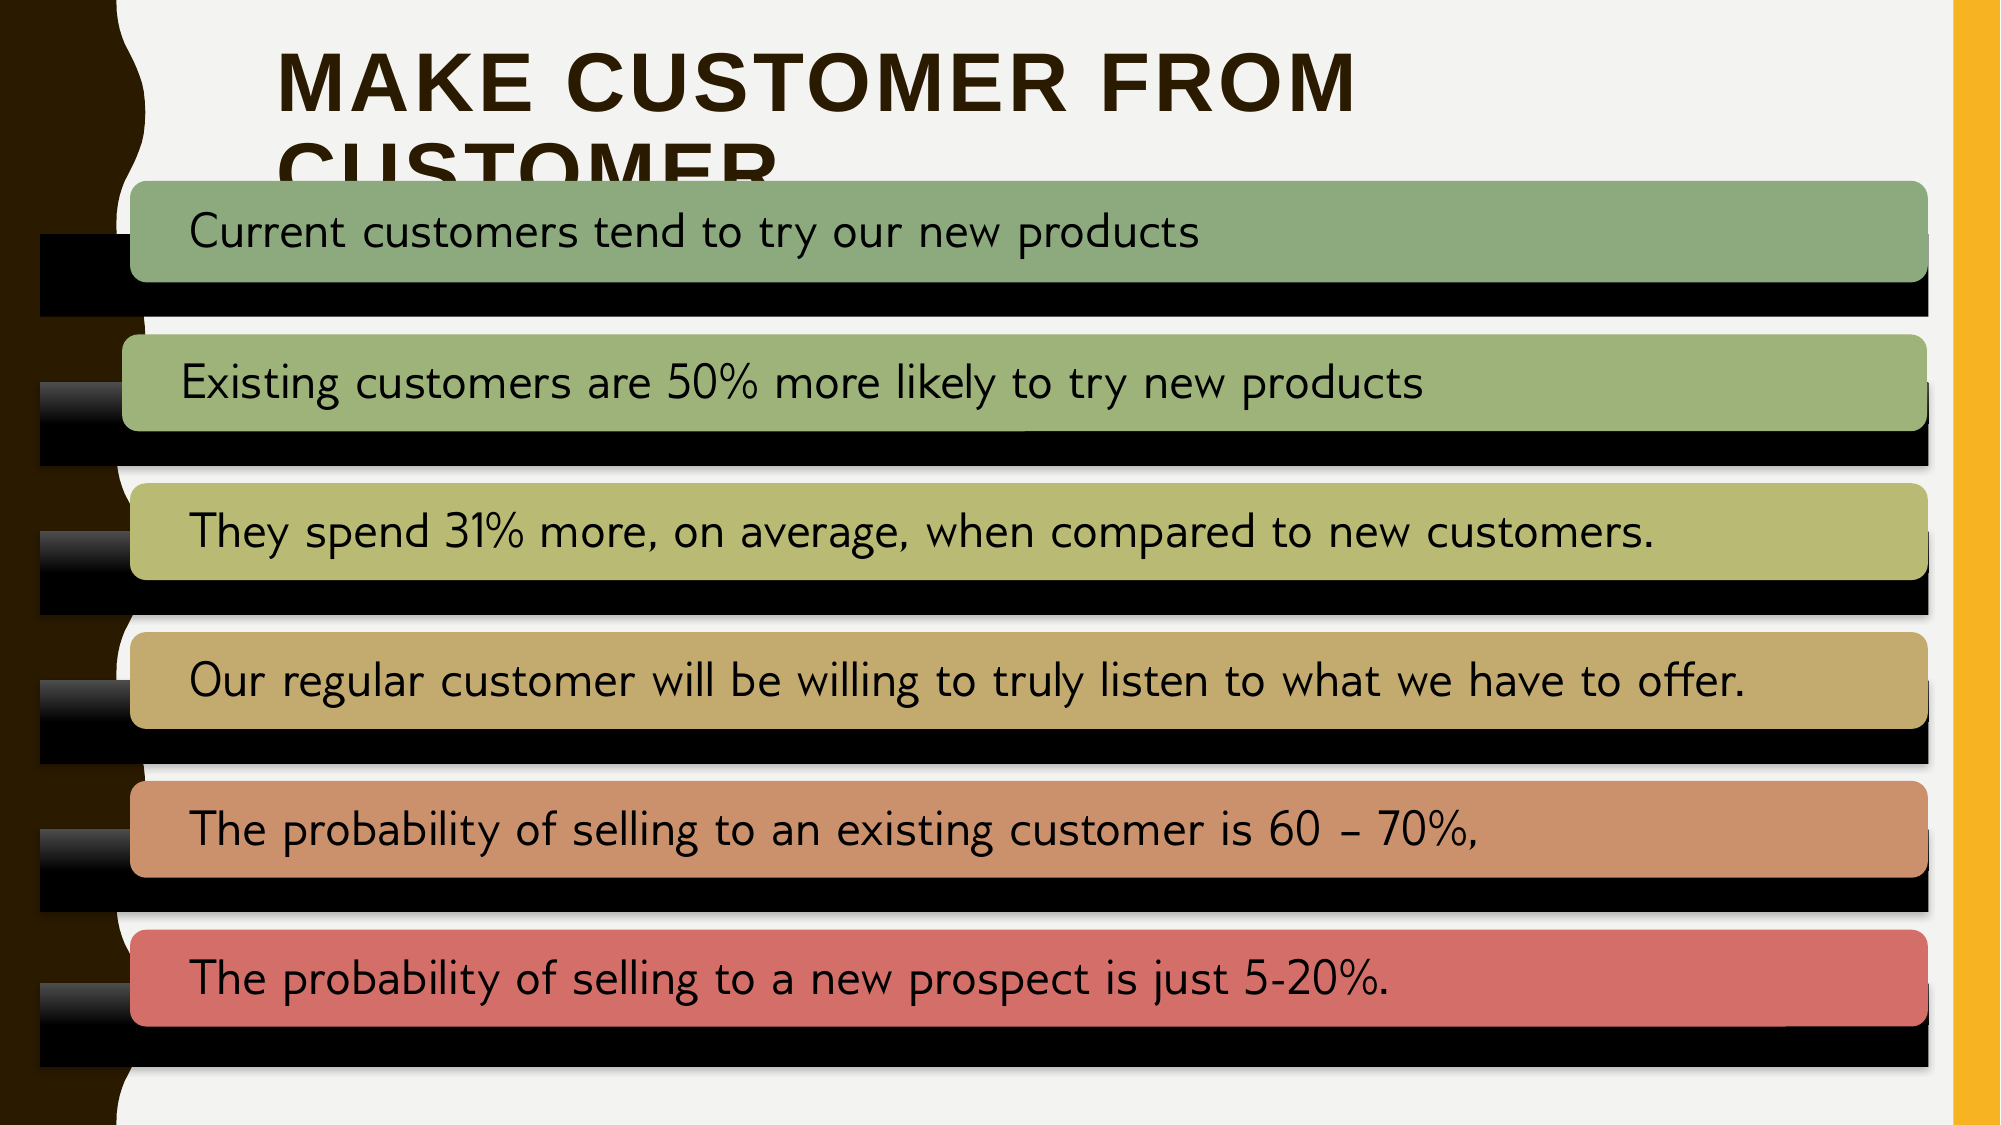

# Make Customer from Customer
Current customers tend to try our new products
Existing customers are 50% more likely to try new products
They spend 31% more, on average, when compared to new customers.
Our regular customer will be willing to truly listen to what we have to offer.
The probability of selling to an existing customer is 60 – 70%,
The probability of selling to a new prospect is just 5-20%.